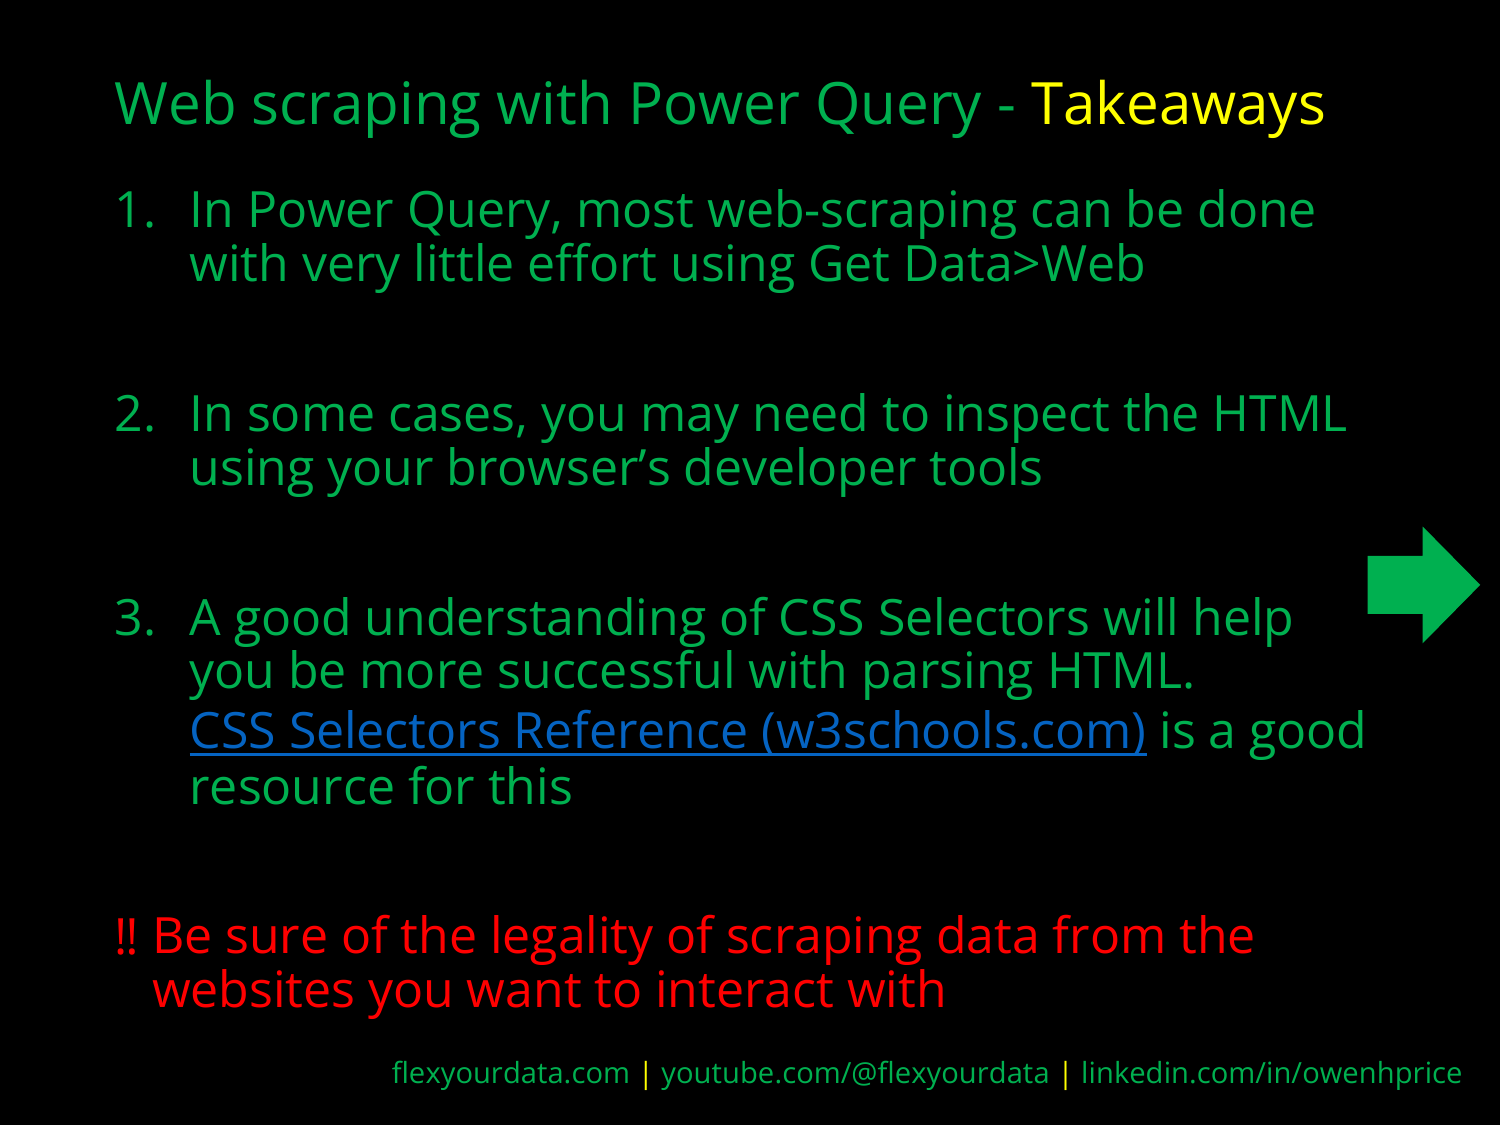

Web scraping with Power Query - Takeaways
In Power Query, most web-scraping can be done with very little effort using Get Data>Web

In some cases, you may need to inspect the HTML using your browser’s developer tools

A good understanding of CSS Selectors will help you be more successful with parsing HTML. CSS Selectors Reference (w3schools.com) is a good resource for this

Be sure of the legality of scraping data from the websites you want to interact with